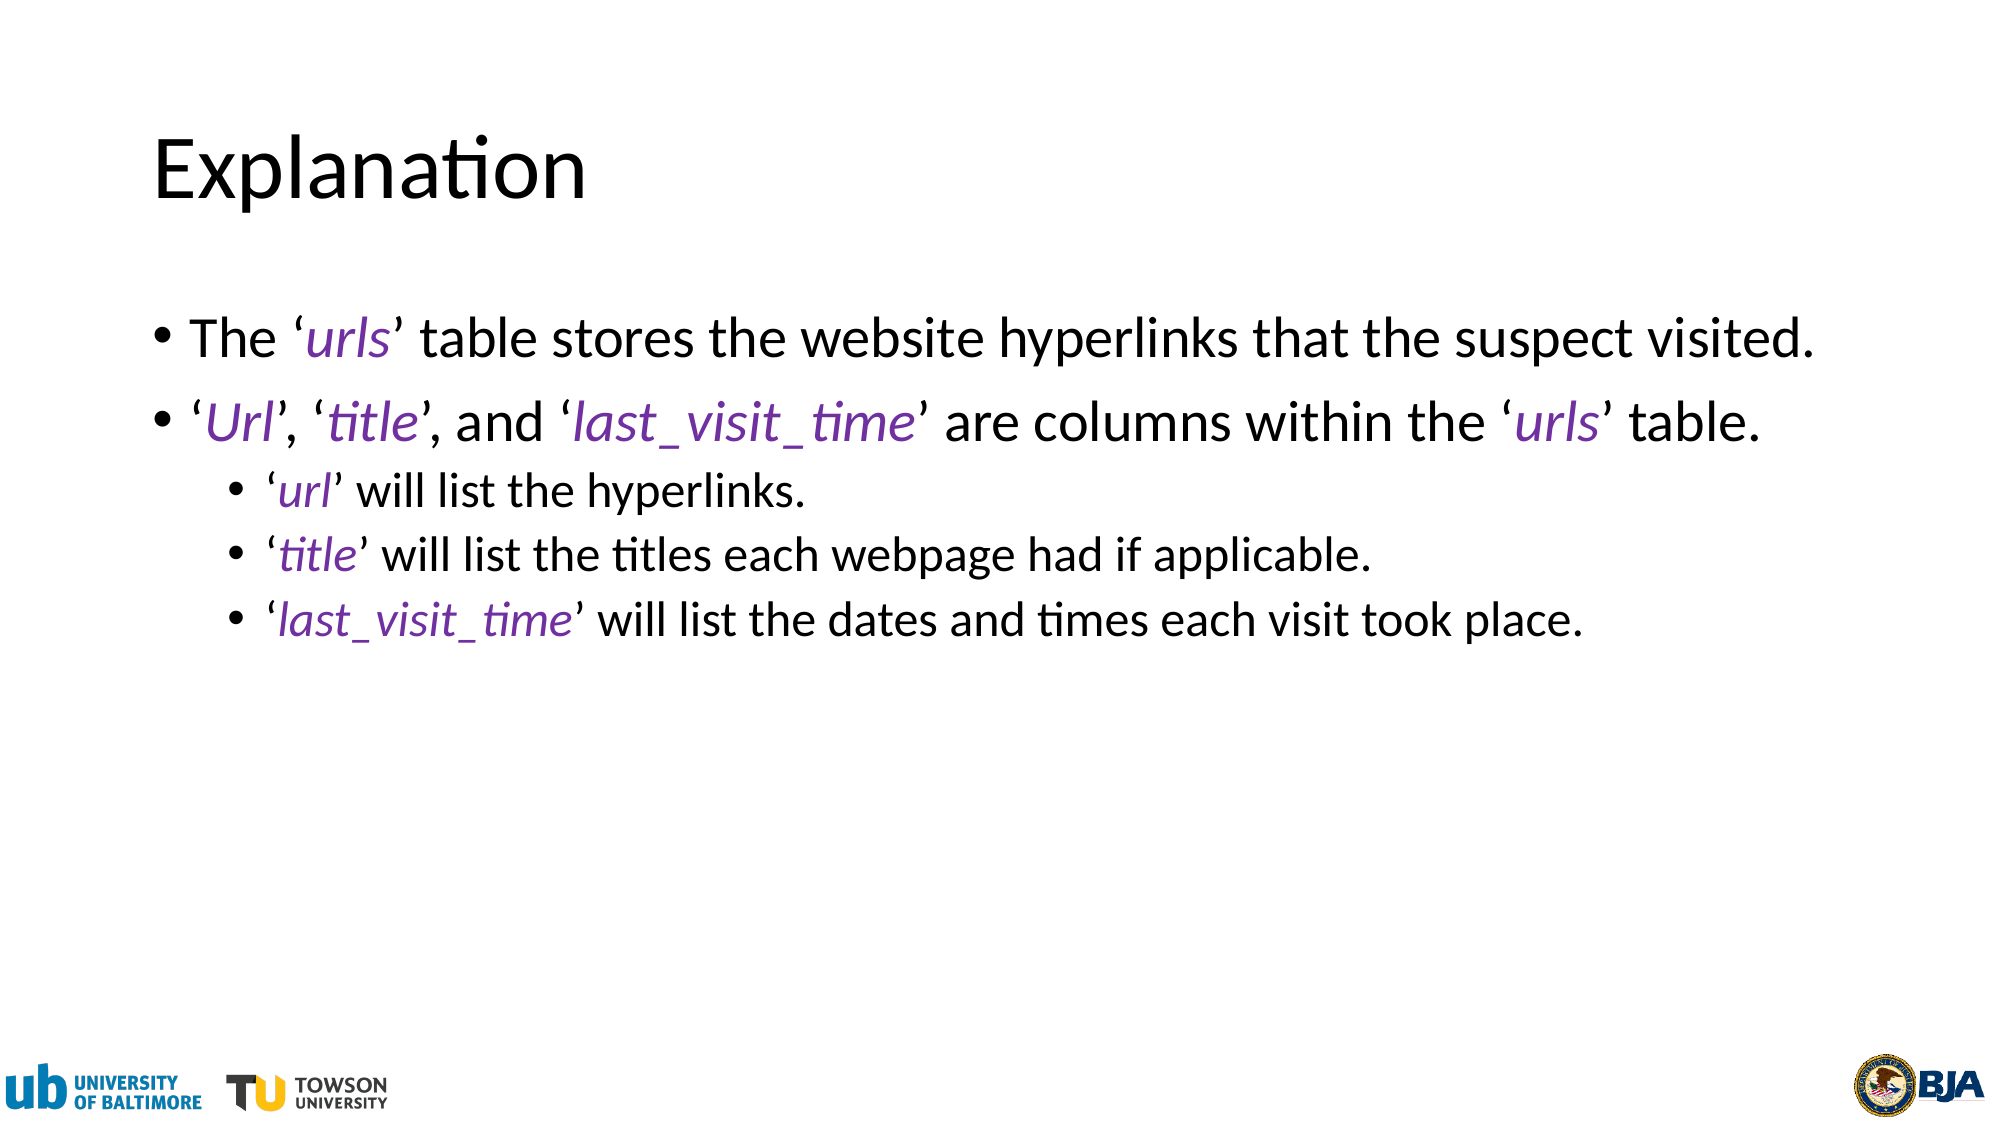

# Explanation
The ‘urls’ table stores the website hyperlinks that the suspect visited.
‘Url’, ‘title’, and ‘last_visit_time’ are columns within the ‘urls’ table.
‘url’ will list the hyperlinks.
‘title’ will list the titles each webpage had if applicable.
‘last_visit_time’ will list the dates and times each visit took place.